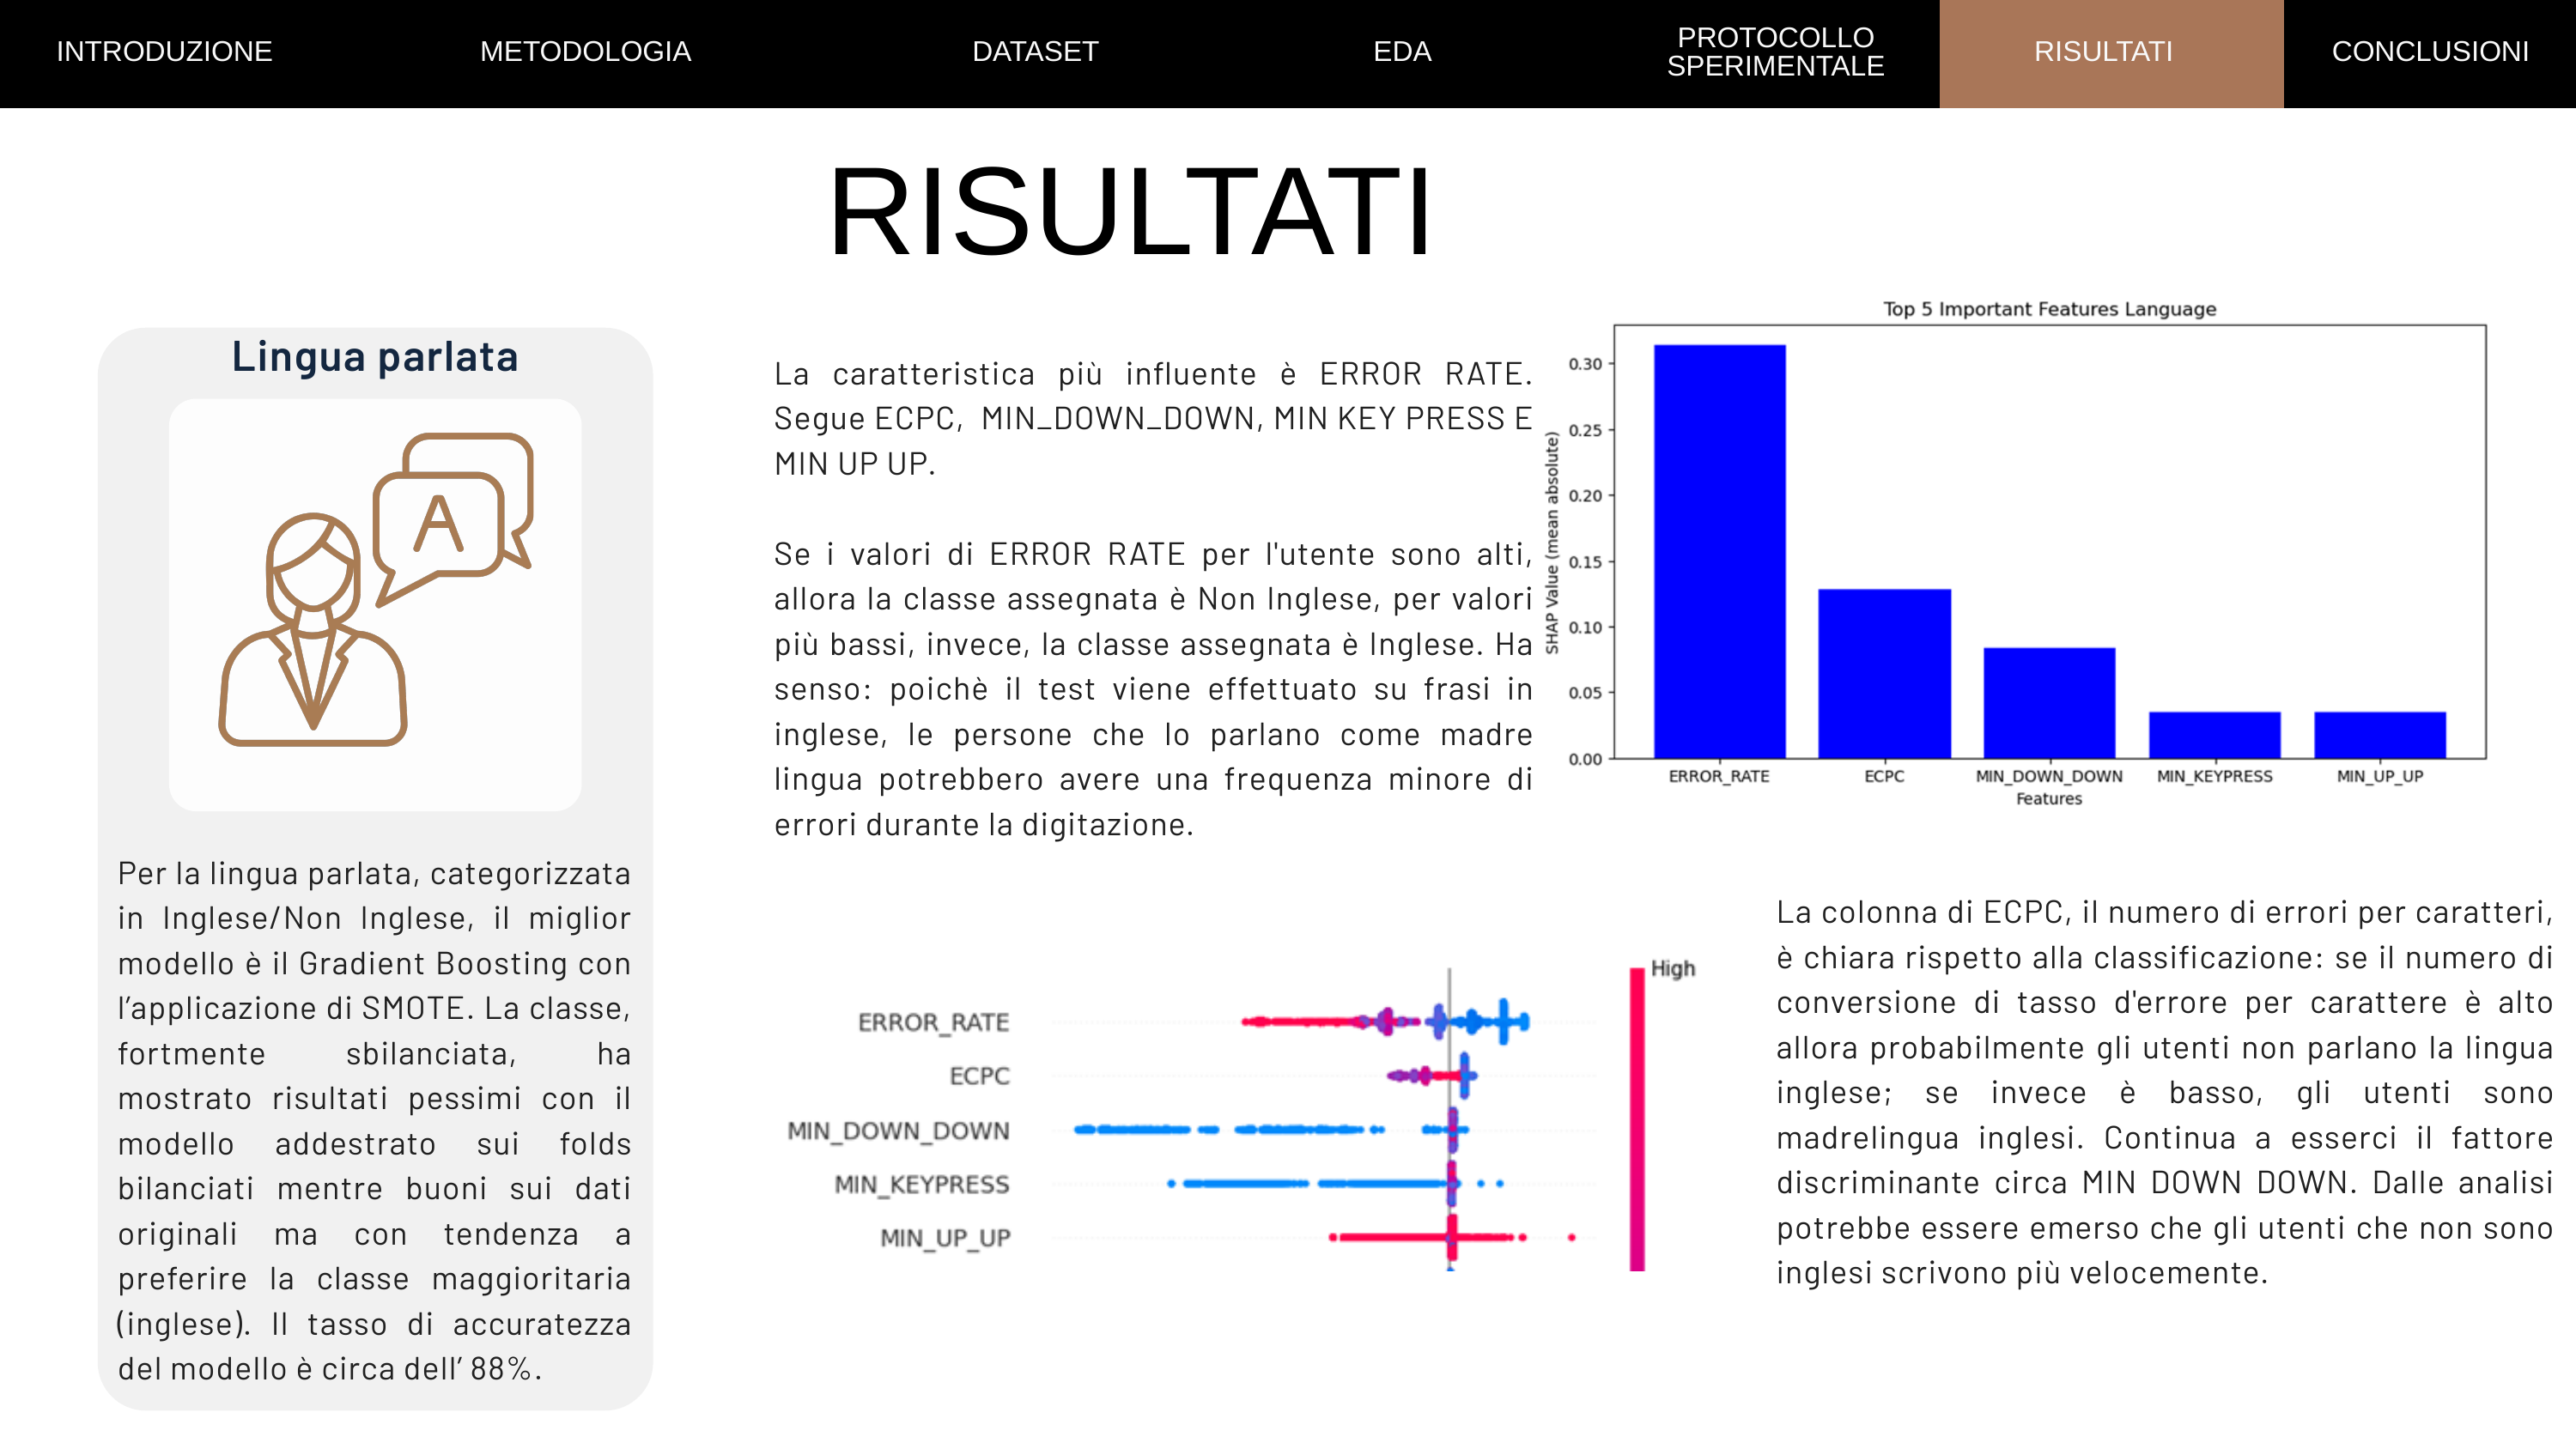

PROTOCOLLO SPERIMENTALE
INTRODUZIONE
METODOLOGIA
DATASET
EDA
RISULTATI
CONCLUSIONI
RISULTATI

Lingua parlata

La caratteristica più influente è ERROR RATE. Segue ECPC,  MIN_DOWN_DOWN, MIN KEY PRESS E MIN UP UP.

Se i valori di ERROR RATE per l'utente sono alti, allora la classe assegnata è Non Inglese, per valori più bassi, invece, la classe assegnata è Inglese. Ha senso: poichè il test viene effettuato su frasi in inglese, le persone che lo parlano come madre lingua potrebbero avere una frequenza minore di errori durante la digitazione.

Per la lingua parlata, categorizzata in Inglese/Non Inglese, il miglior modello è il Gradient Boosting con l’applicazione di SMOTE. La classe, fortmente sbilanciata, ha mostrato risultati pessimi con il modello addestrato sui folds bilanciati mentre buoni sui dati originali ma con tendenza a preferire la classe maggioritaria (inglese). Il tasso di accuratezza del modello è circa dell’ 88%.
La colonna di ECPC, il numero di errori per caratteri, è chiara rispetto alla classificazione: se il numero di conversione di tasso d'errore per carattere è alto allora probabilmente gli utenti non parlano la lingua inglese; se invece è basso, gli utenti sono madrelingua inglesi. Continua a esserci il fattore discriminante circa MIN DOWN DOWN. Dalle analisi potrebbe essere emerso che gli utenti che non sono inglesi scrivono più velocemente.